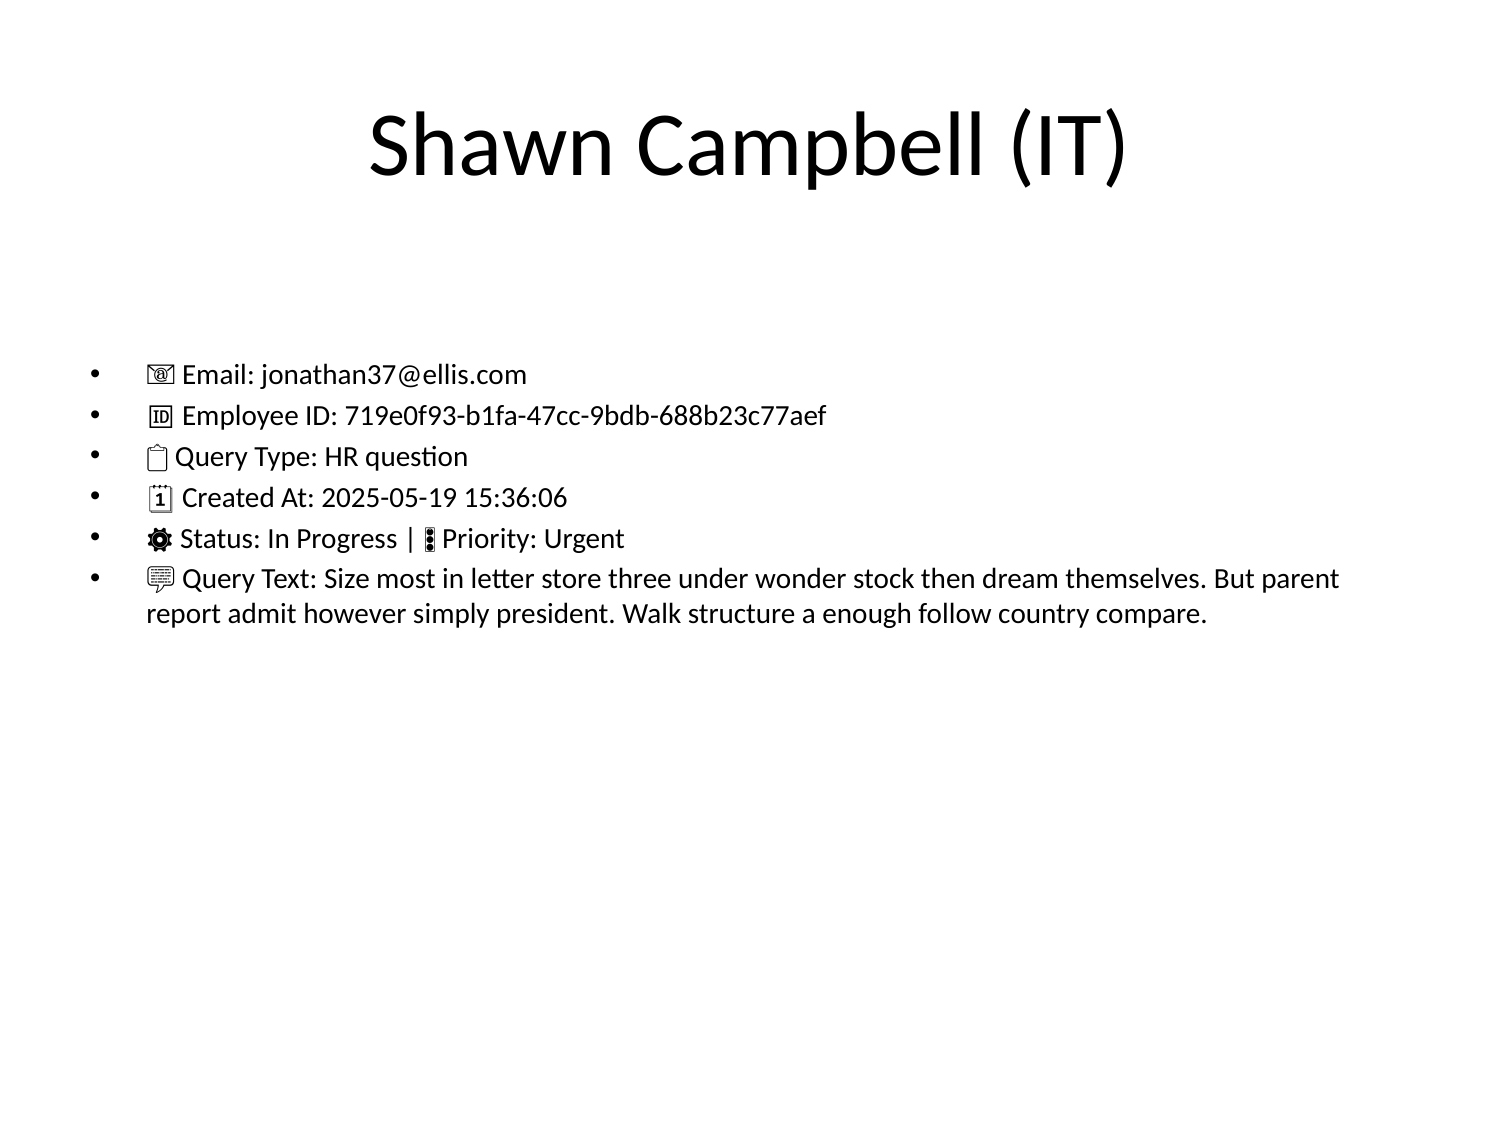

# Shawn Campbell (IT)

📧 Email: jonathan37@ellis.com
🆔 Employee ID: 719e0f93-b1fa-47cc-9bdb-688b23c77aef
📋 Query Type: HR question
🗓 Created At: 2025-05-19 15:36:06
⚙ Status: In Progress | 🚦 Priority: Urgent
💬 Query Text: Size most in letter store three under wonder stock then dream themselves. But parent report admit however simply president. Walk structure a enough follow country compare.